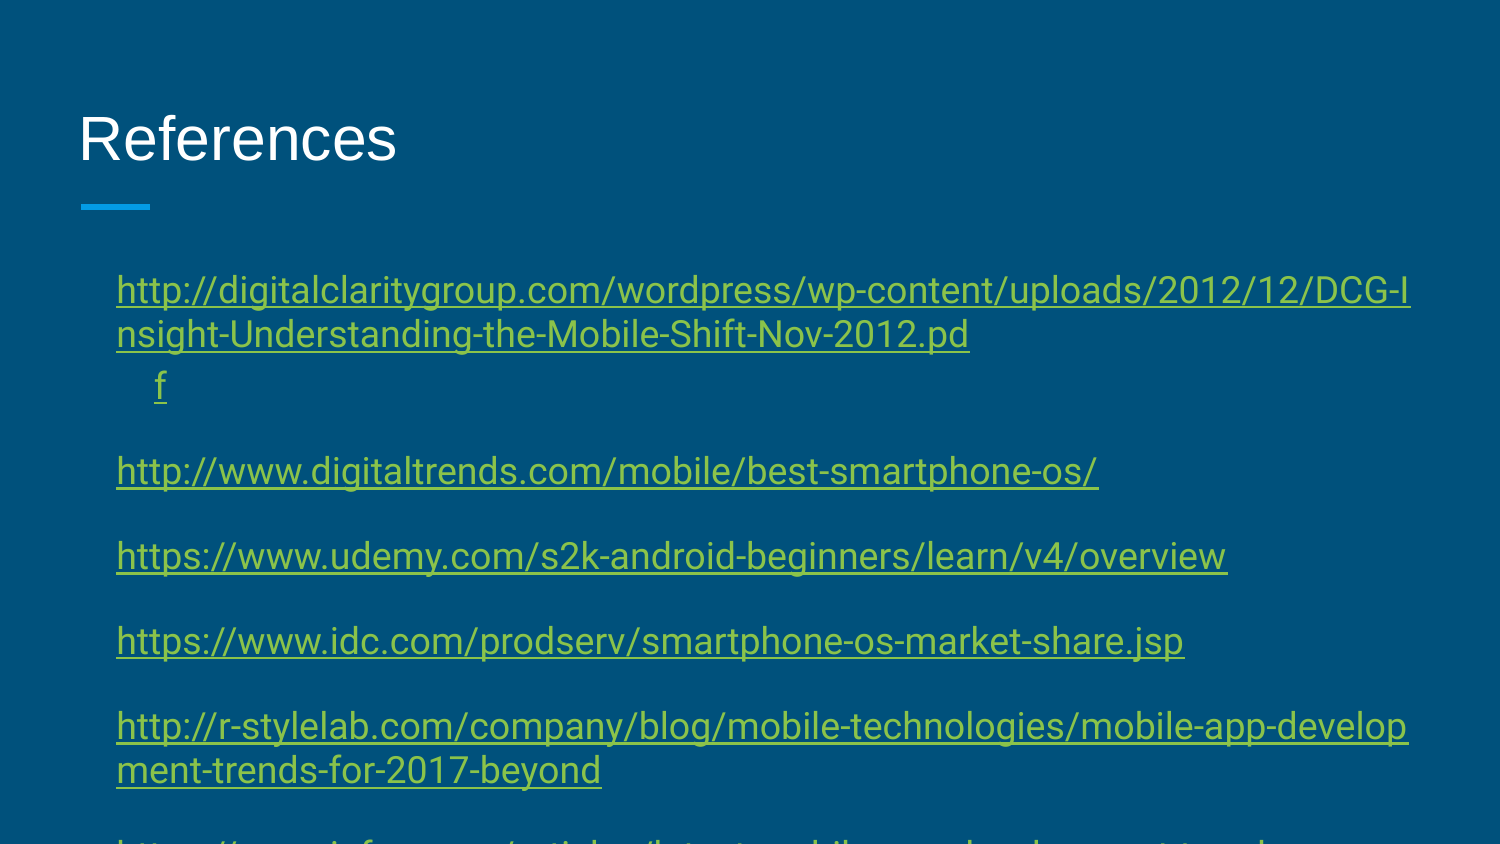

# References
http://digitalclaritygroup.com/wordpress/wp-content/uploads/2012/12/DCG-Insight-Understanding-the-Mobile-Shift-Nov-2012.pdf
http://www.digitaltrends.com/mobile/best-smartphone-os/
https://www.udemy.com/s2k-android-beginners/learn/v4/overview
https://www.idc.com/prodserv/smartphone-os-market-share.jsp
http://r-stylelab.com/company/blog/mobile-technologies/mobile-app-development-trends-for-2017-beyond
https://www.infoq.com/articles/latest-mobile-app-development-trends